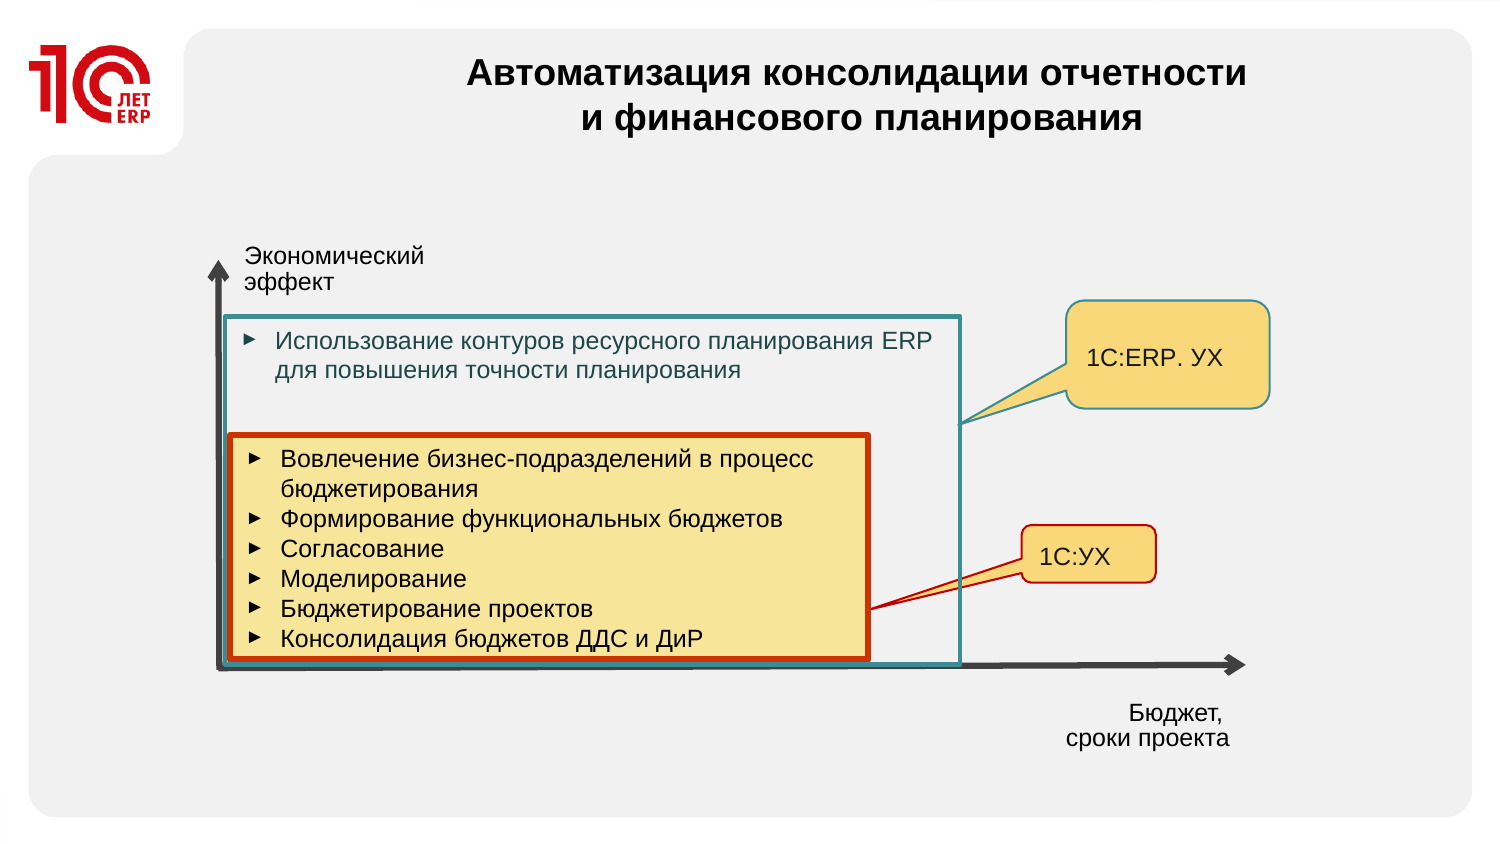

Автоматизация консолидации отчетности
и финансового планирования
Экономический
эффект
Бюджет,
сроки проекта
1C:ERP. УХ
Использование контуров ресурсного планирования ERP для повышения точности планирования

Вовлечение бизнес-подразделений в процесс бюджетирования
Формирование функциональных бюджетов
Согласование
Моделирование
Бюджетирование проектов
Консолидация бюджетов ДДС и ДиР
1C:УХ